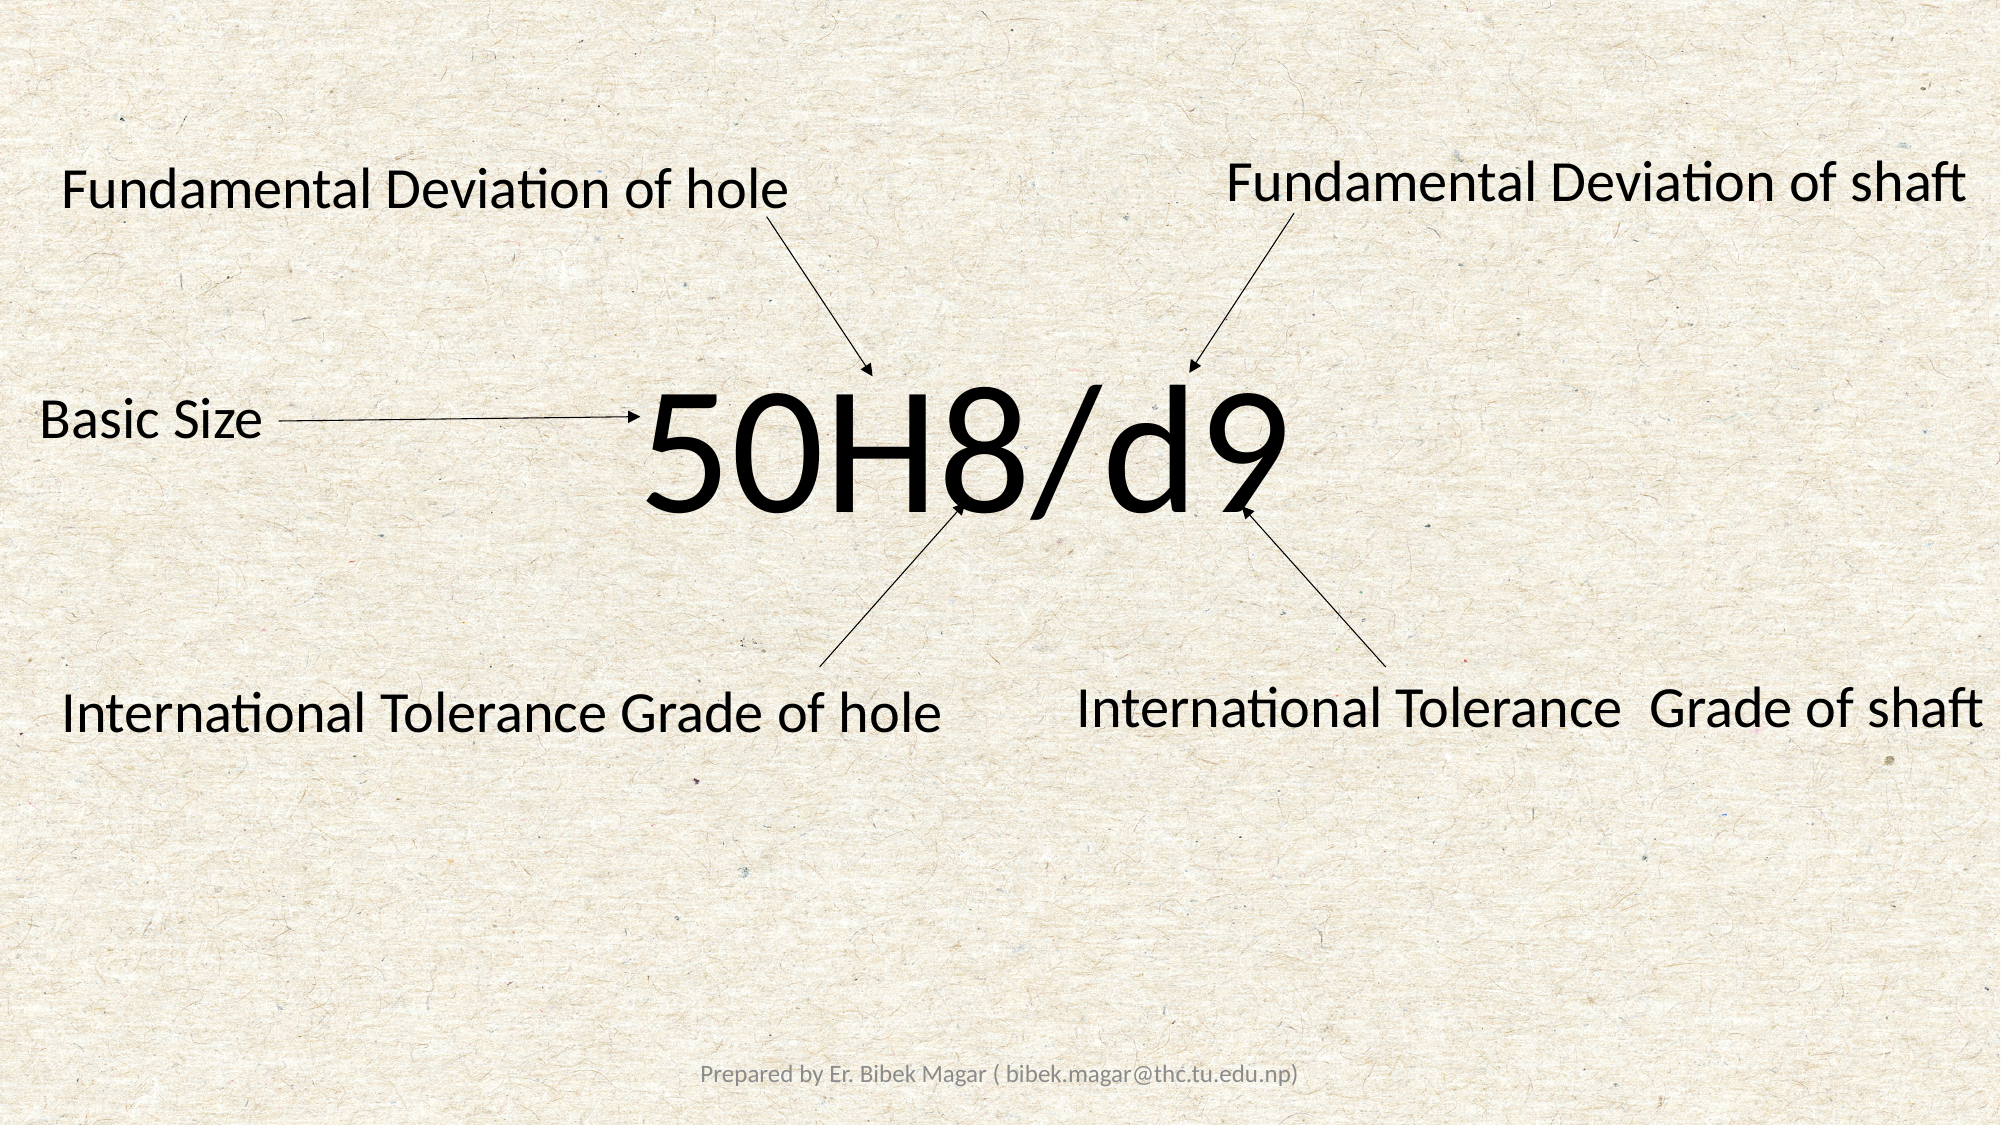

Fundamental Deviation of shaft
Fundamental Deviation of hole
50H8/d9
Basic Size
International Tolerance  Grade of shaft
International Tolerance Grade of hole
Prepared by Er. Bibek Magar ( bibek.magar@thc.tu.edu.np)